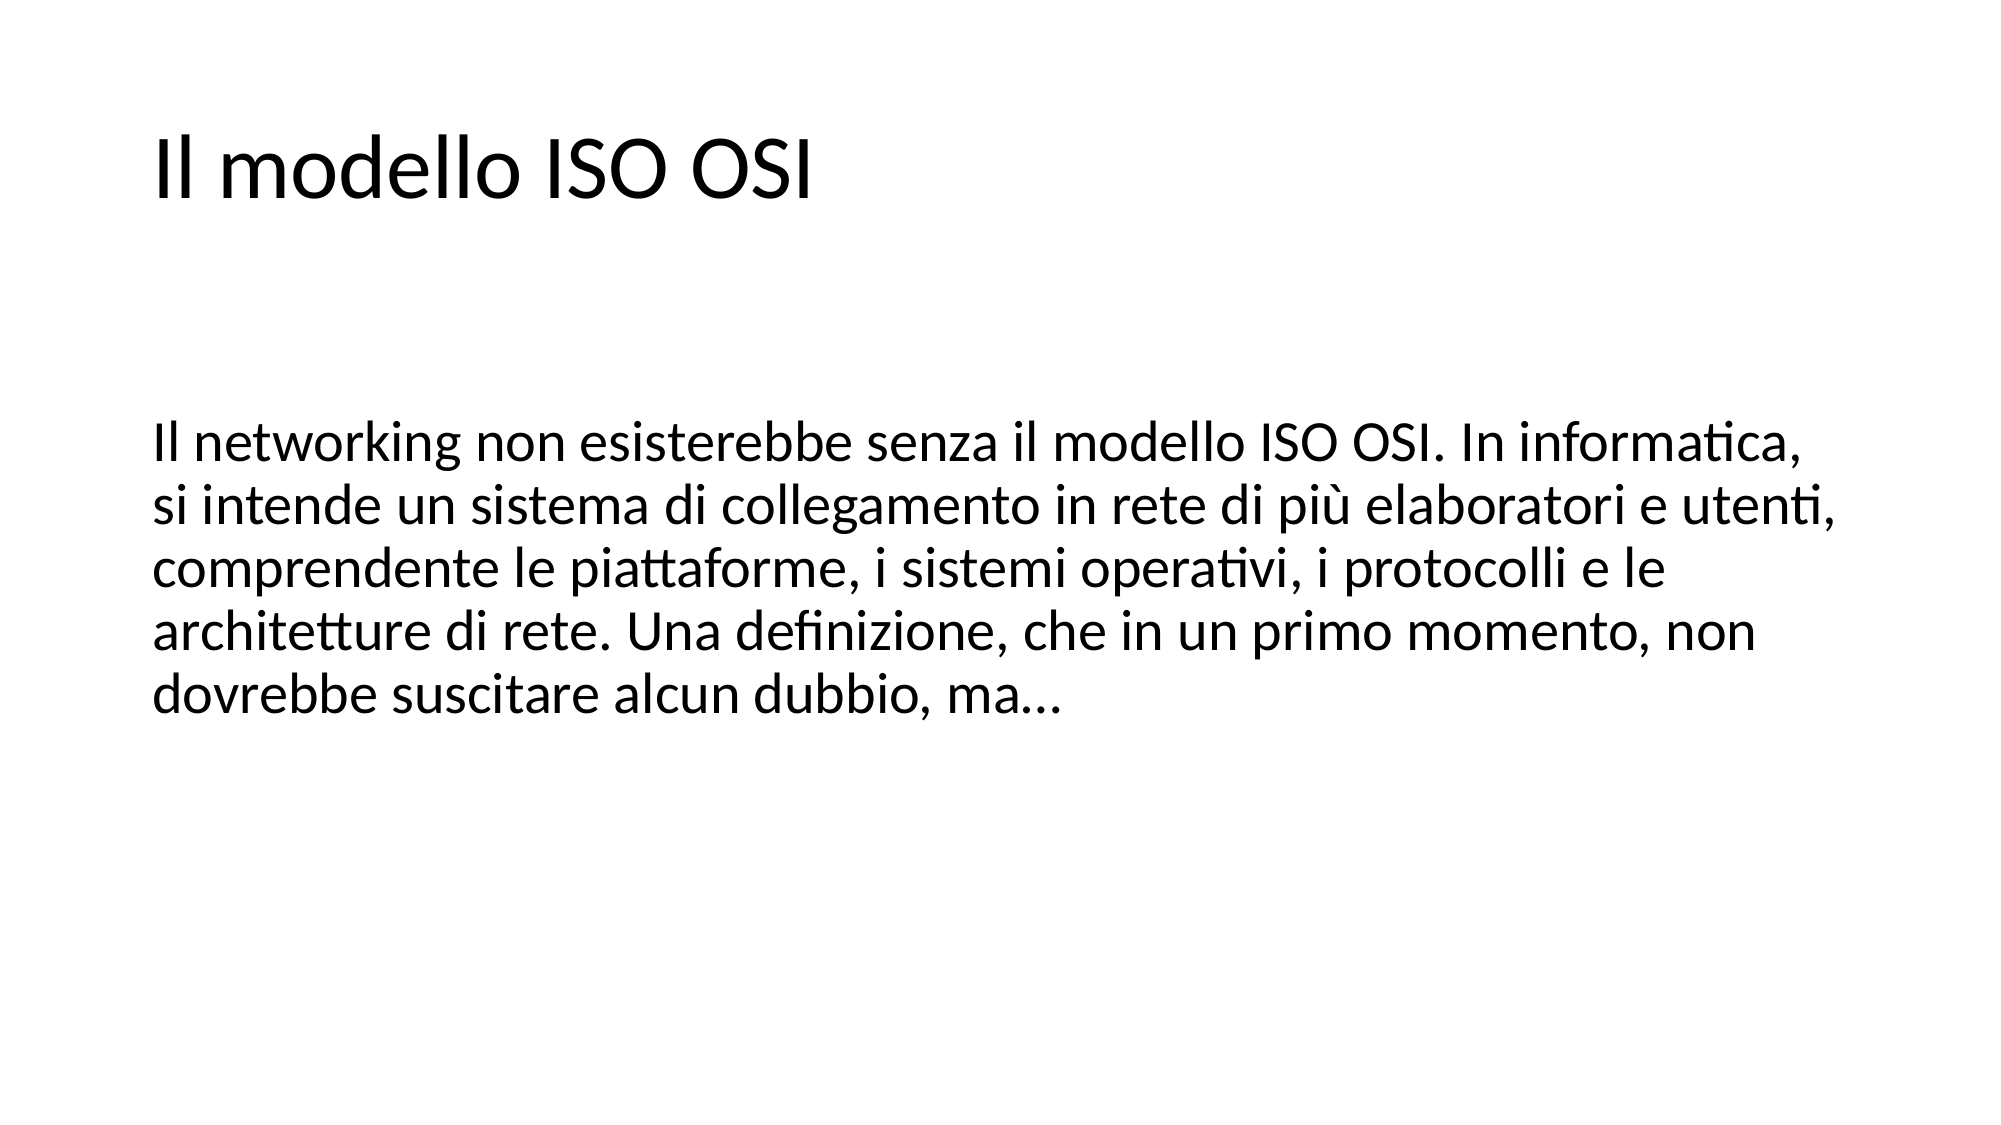

# Il modello ISO OSI
Il networking non esisterebbe senza il modello ISO OSI. In informatica, si intende un sistema di collegamento in rete di più elaboratori e utenti, comprendente le piattaforme, i sistemi operativi, i protocolli e le architetture di rete. Una definizione, che in un primo momento, non dovrebbe suscitare alcun dubbio, ma…